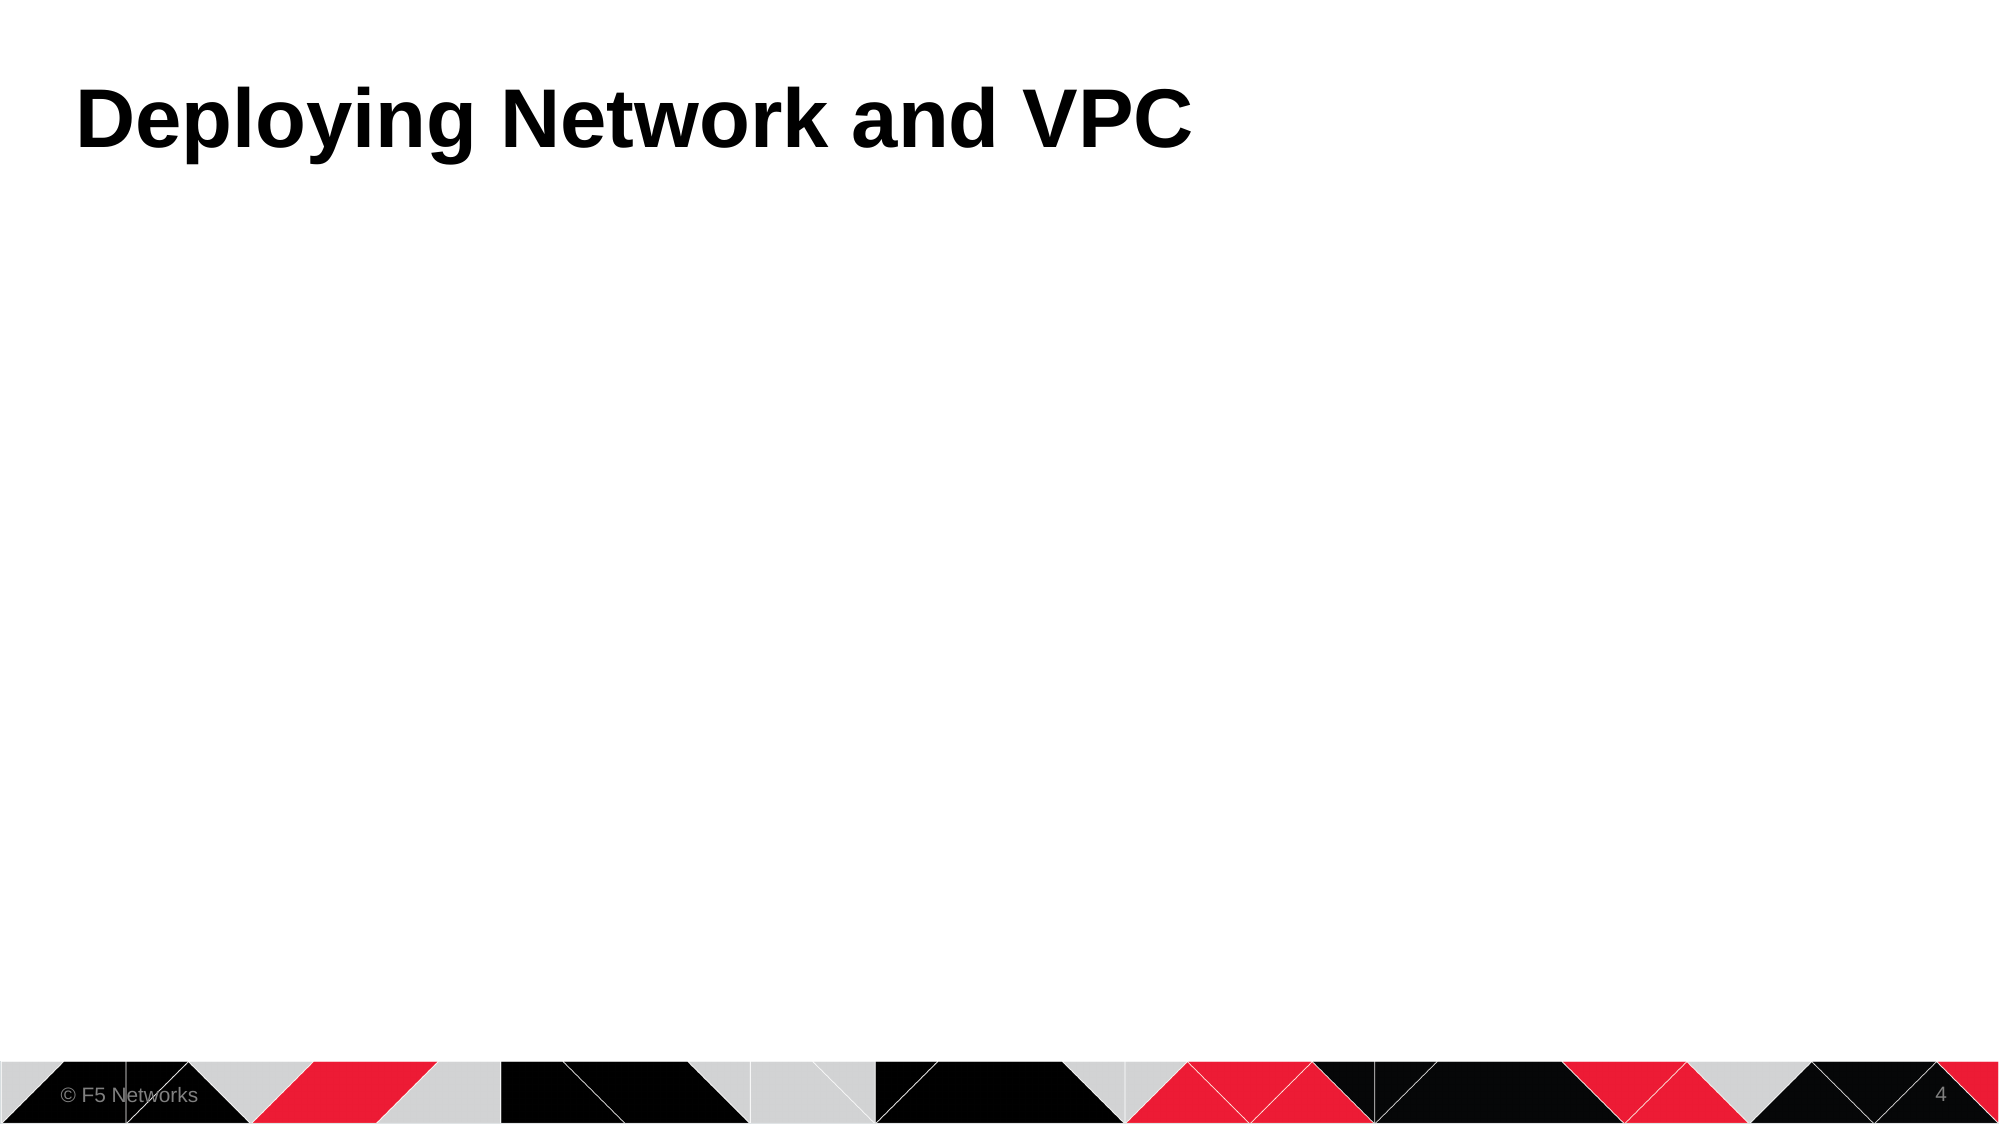

# Deploying Network and VPC

4
© F5 Networks